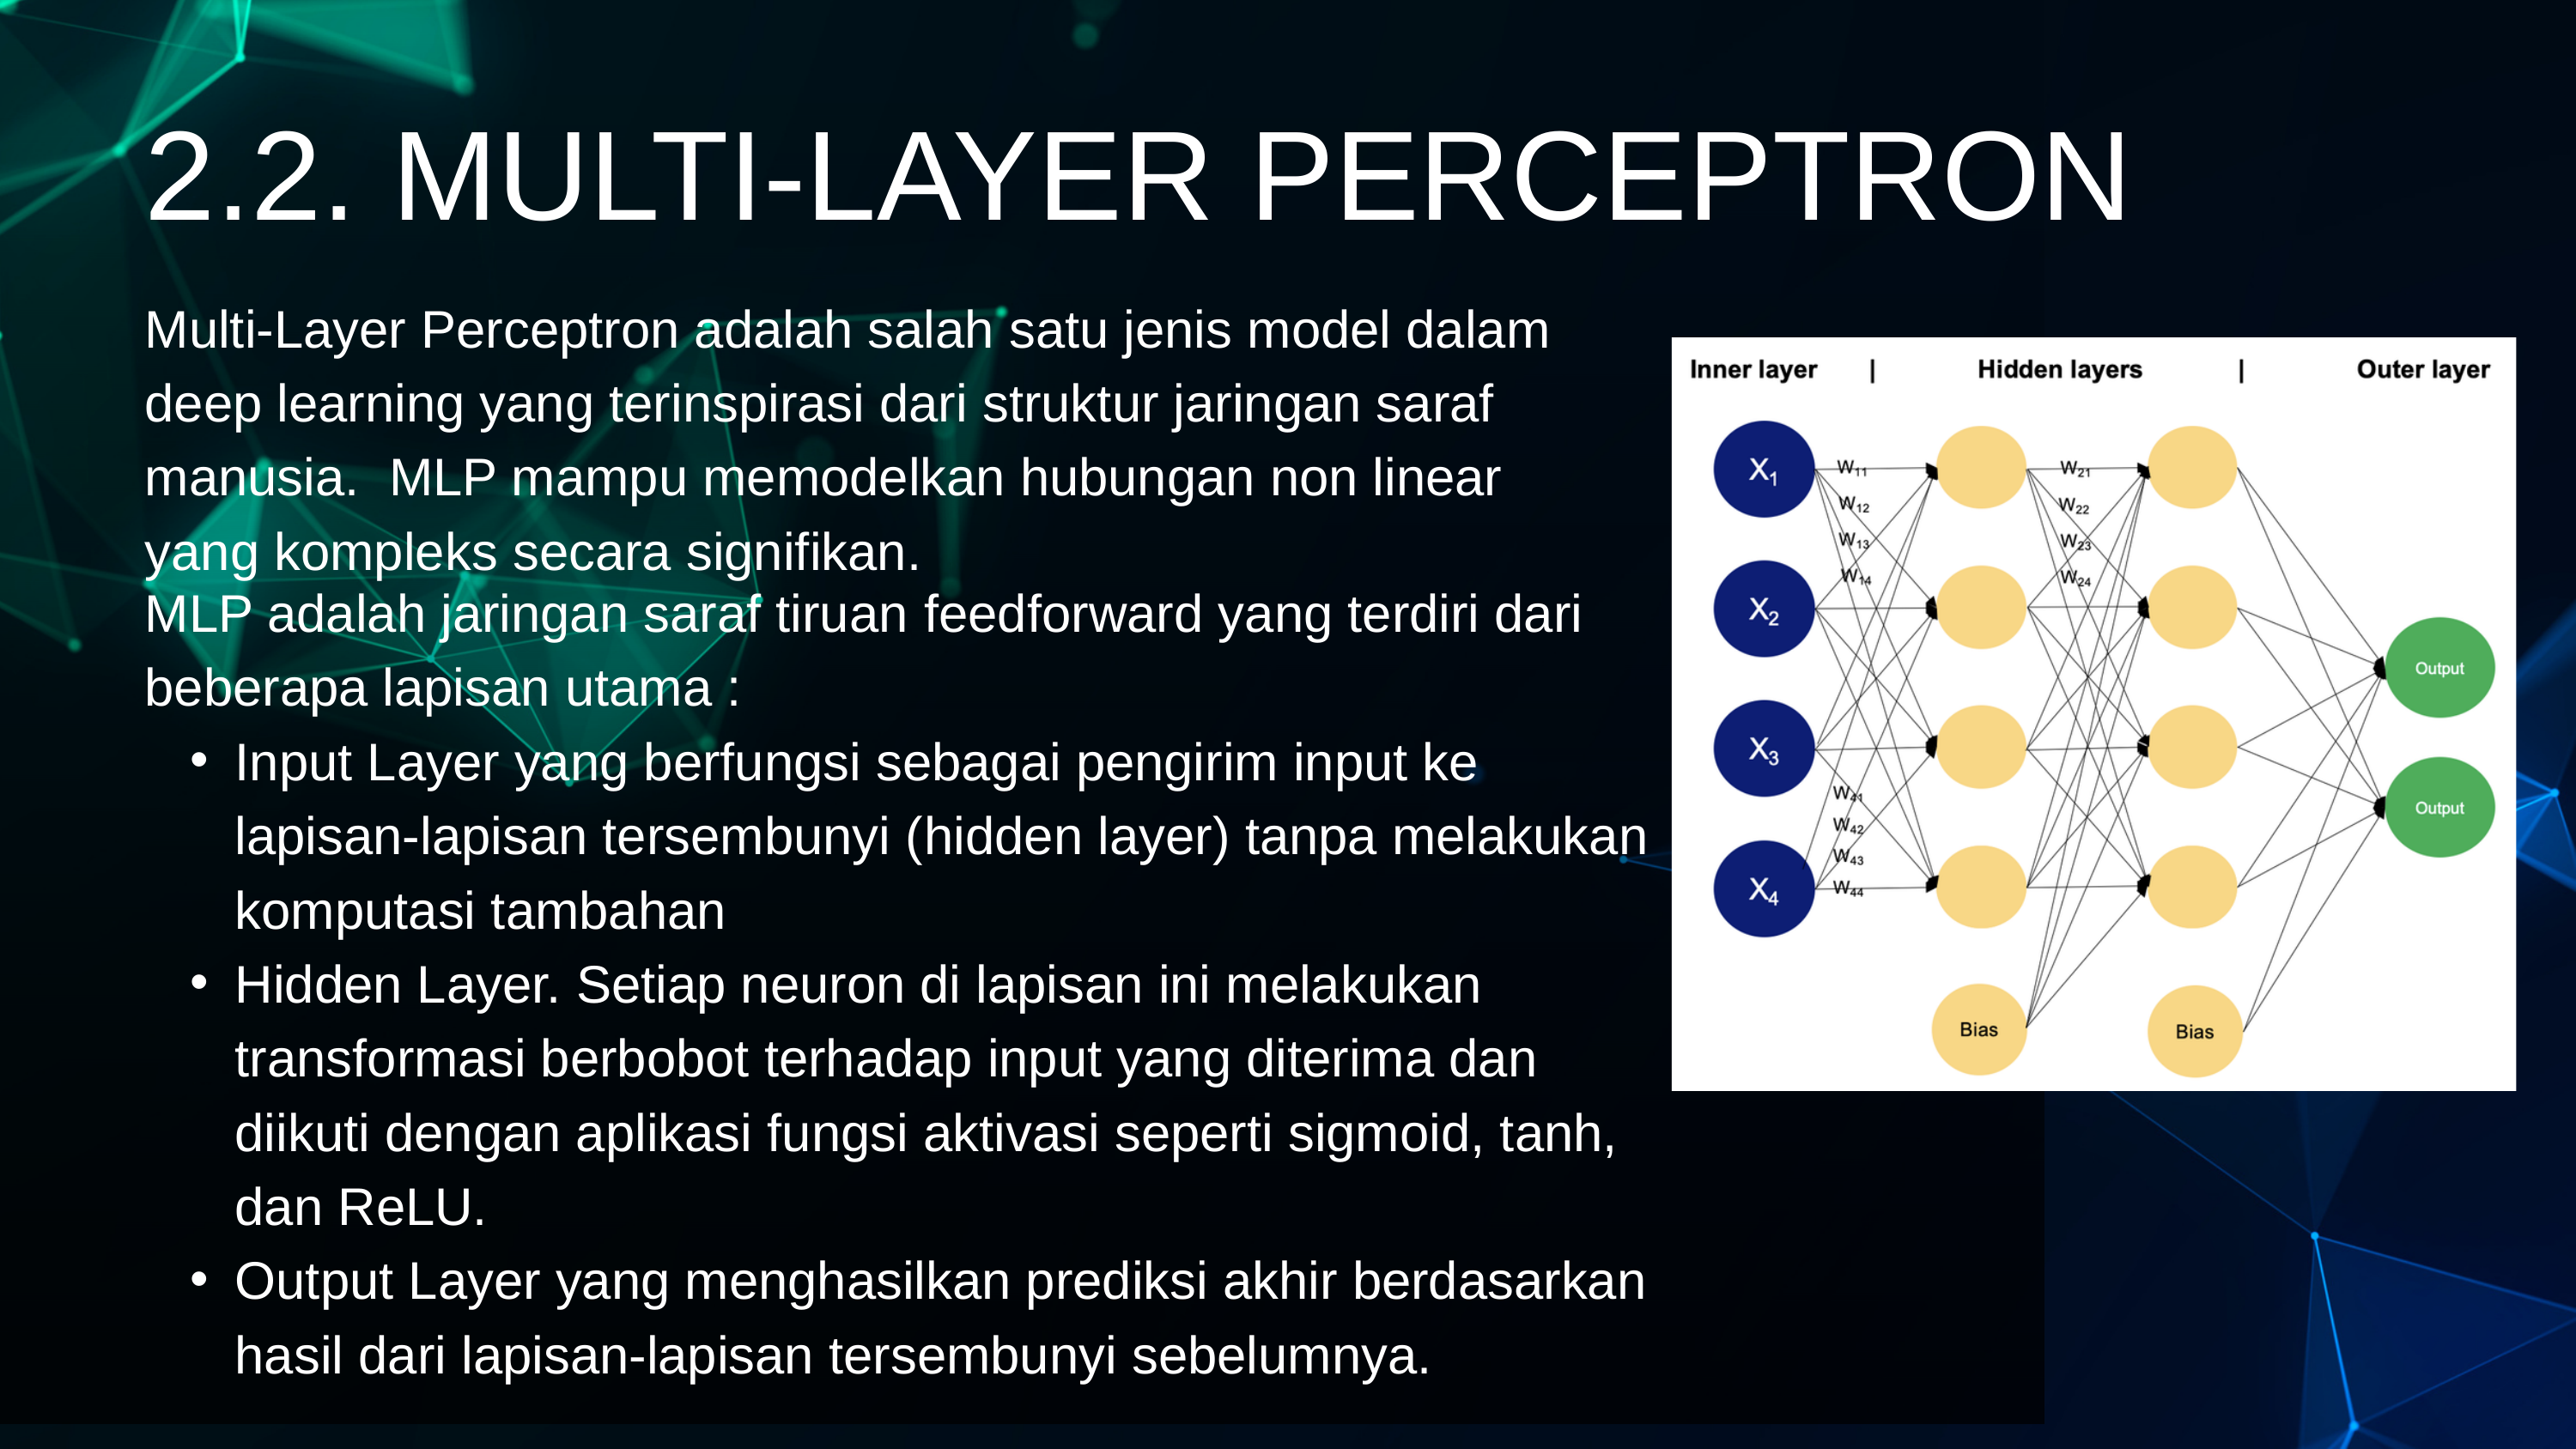

2.2. MULTI-LAYER PERCEPTRON
Multi-Layer Perceptron adalah salah satu jenis model dalam deep learning yang terinspirasi dari struktur jaringan saraf manusia.  MLP mampu memodelkan hubungan non linear yang kompleks secara signifikan.

MLP adalah jaringan saraf tiruan feedforward yang terdiri dari beberapa lapisan utama :
Input Layer yang berfungsi sebagai pengirim input ke lapisan-lapisan tersembunyi (hidden layer) tanpa melakukan komputasi tambahan
Hidden Layer. Setiap neuron di lapisan ini melakukan transformasi berbobot terhadap input yang diterima dan diikuti dengan aplikasi fungsi aktivasi seperti sigmoid, tanh, dan ReLU.
Output Layer yang menghasilkan prediksi akhir berdasarkan hasil dari lapisan-lapisan tersembunyi sebelumnya.